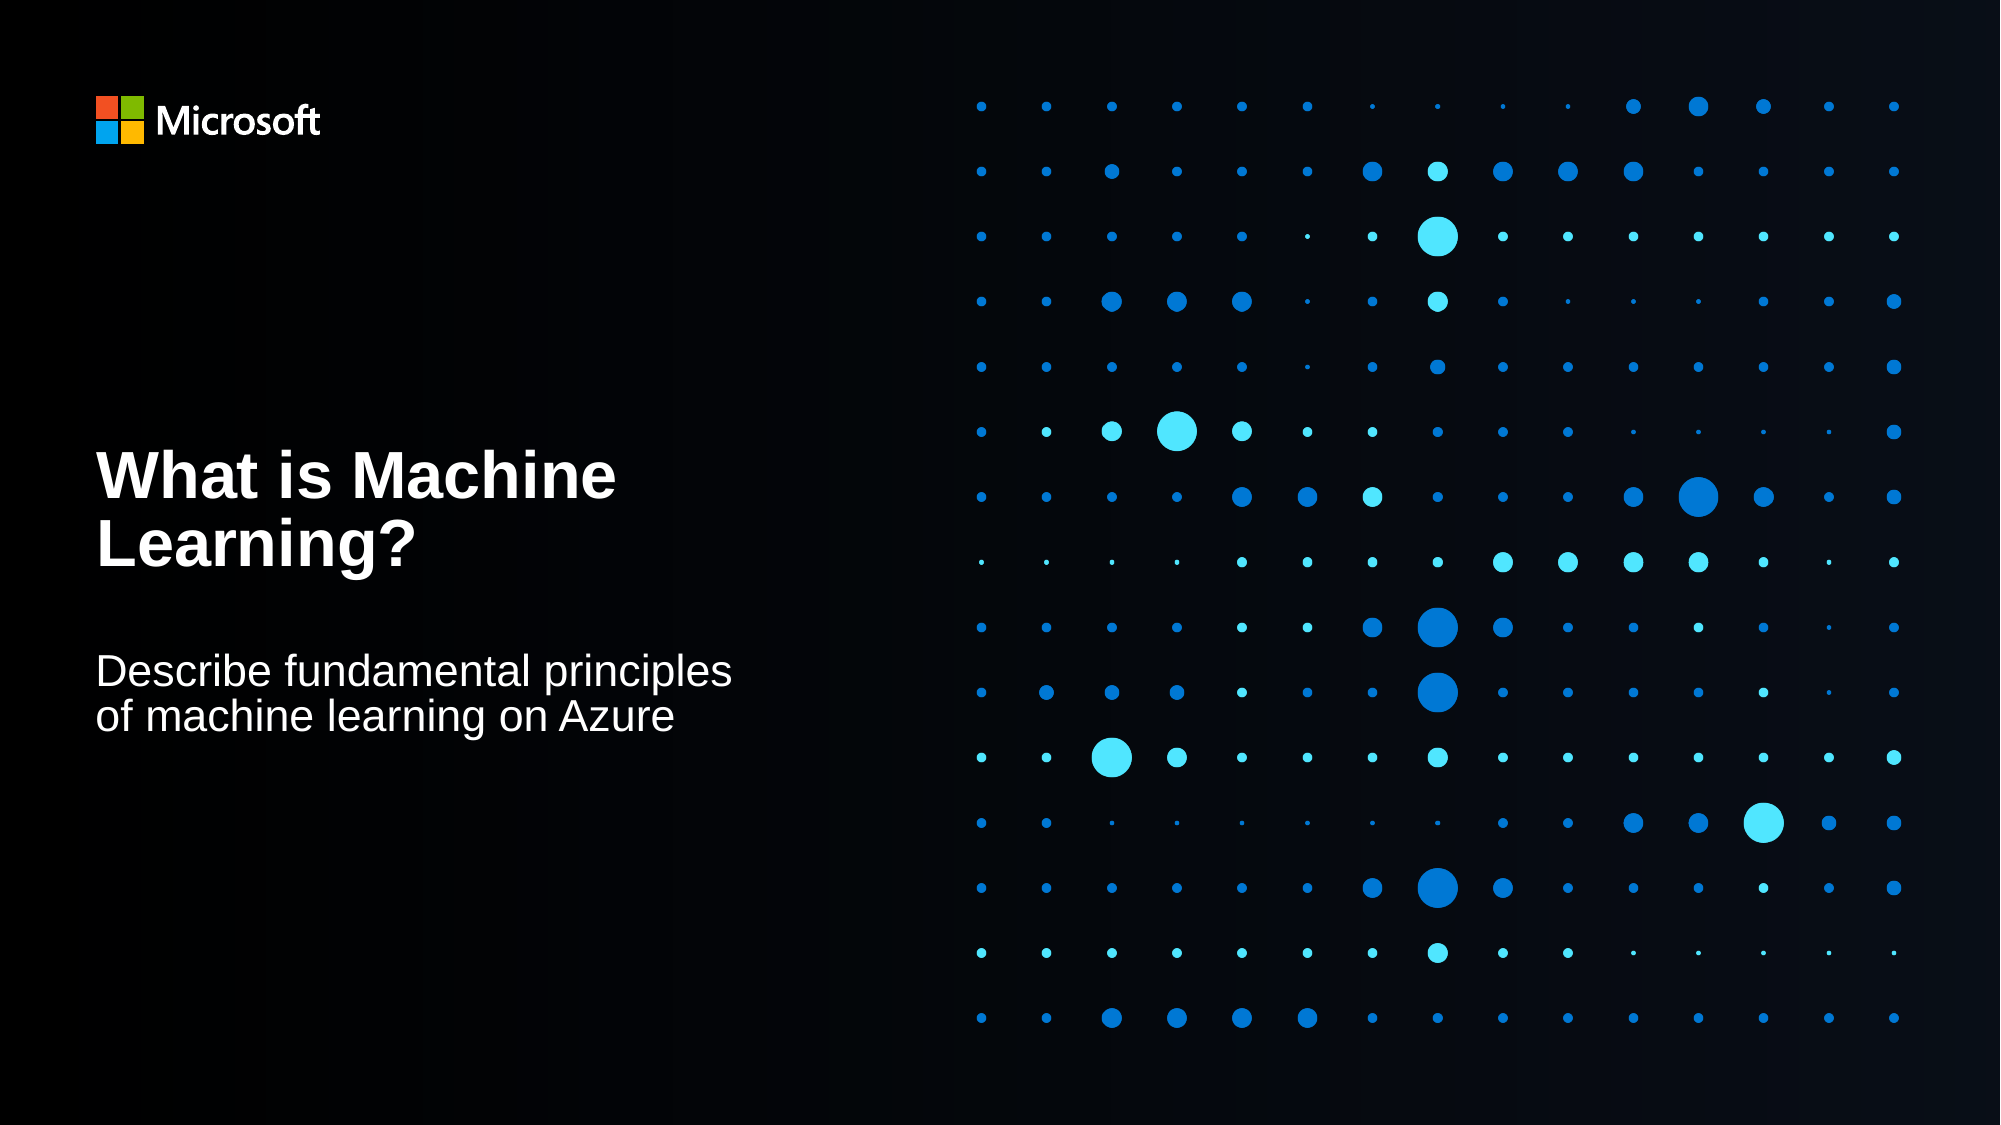

# What is Machine Learning?
Describe fundamental principles of machine learning on Azure